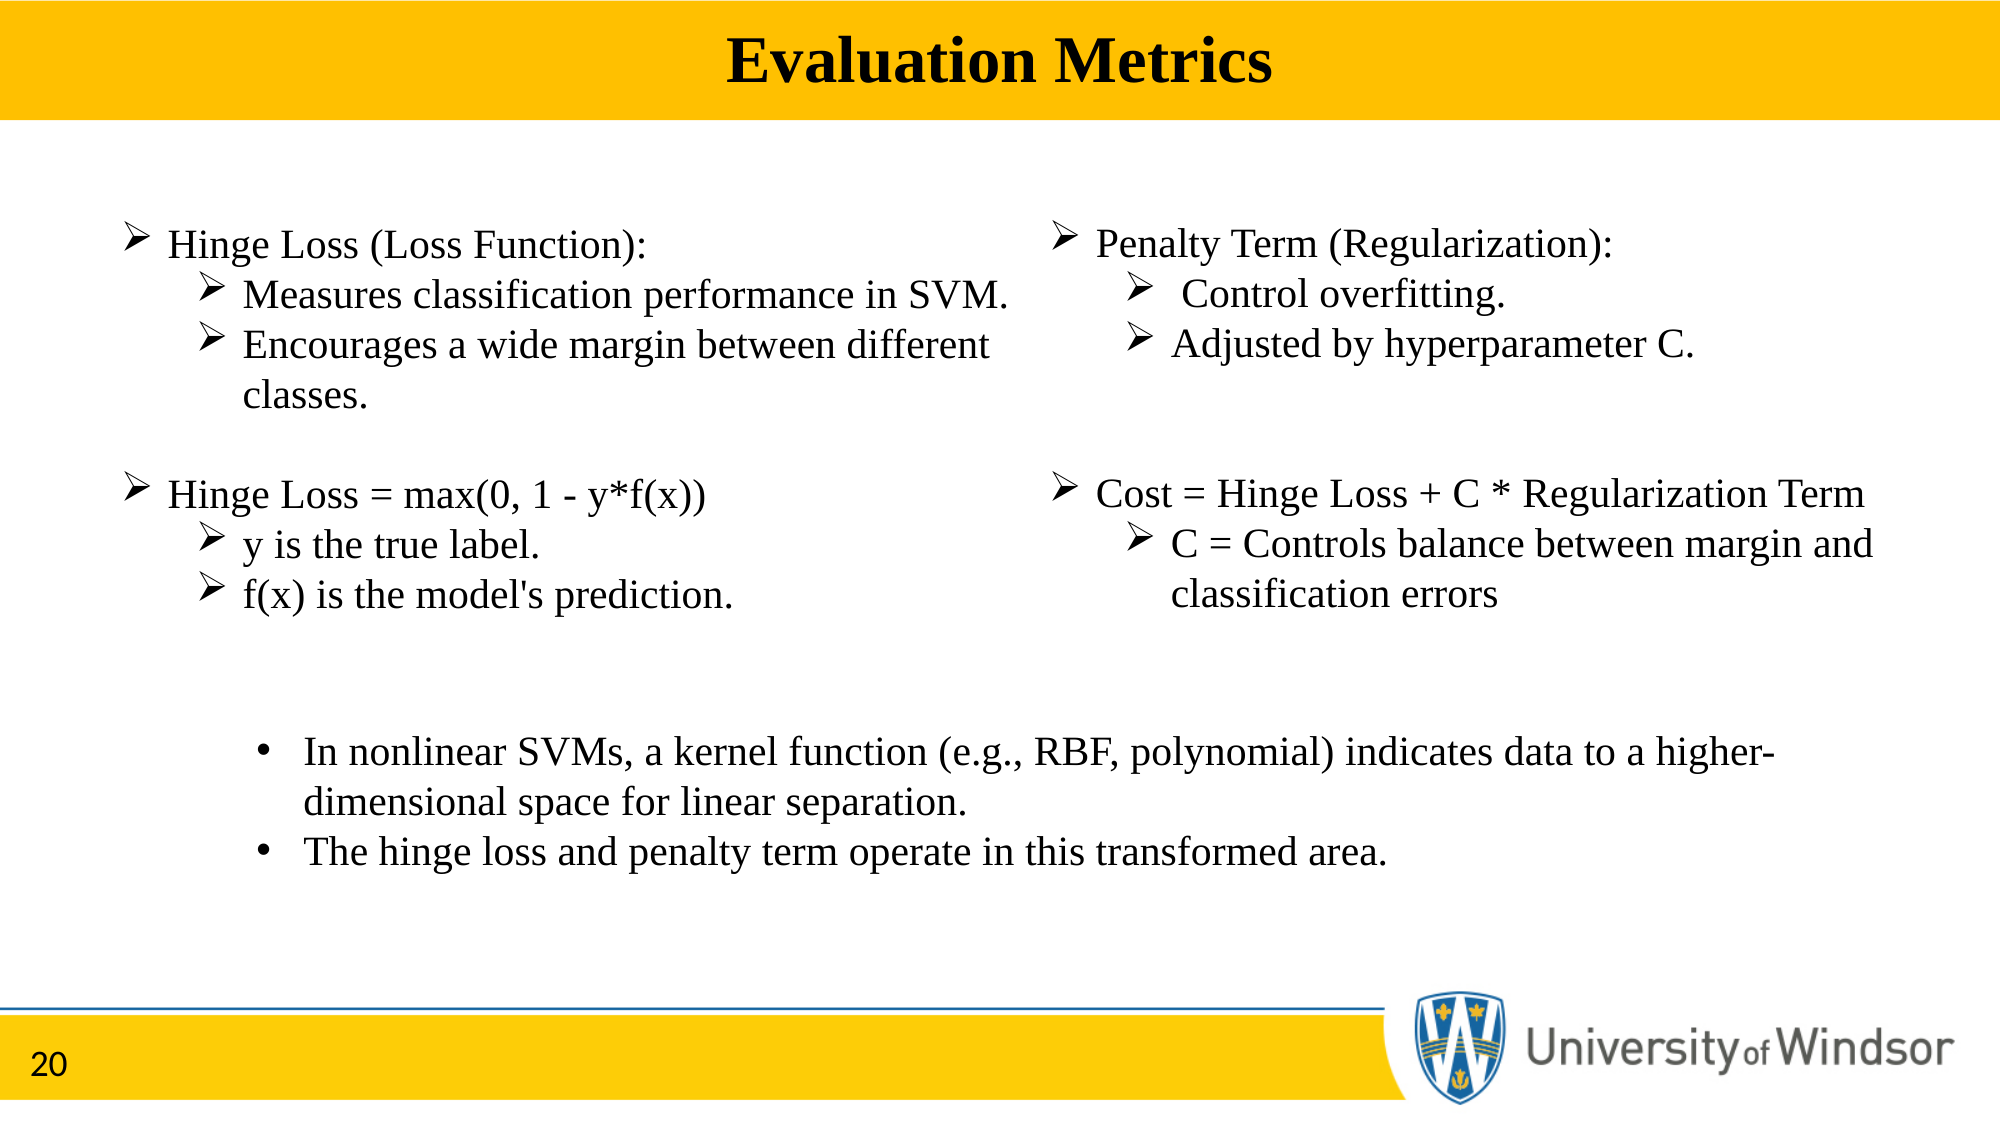

Evaluation Metrics
Penalty Term (Regularization):
 Control overfitting.
Adjusted by hyperparameter C.

Cost = Hinge Loss + C * Regularization Term
C = Controls balance between margin and classification errors
Hinge Loss (Loss Function):
Measures classification performance in SVM.
Encourages a wide margin between different classes.

Hinge Loss = max(0, 1 - y*f(x))
y is the true label.
f(x) is the model's prediction.
In nonlinear SVMs, a kernel function (e.g., RBF, polynomial) indicates data to a higher-dimensional space for linear separation.
The hinge loss and penalty term operate in this transformed area.
20